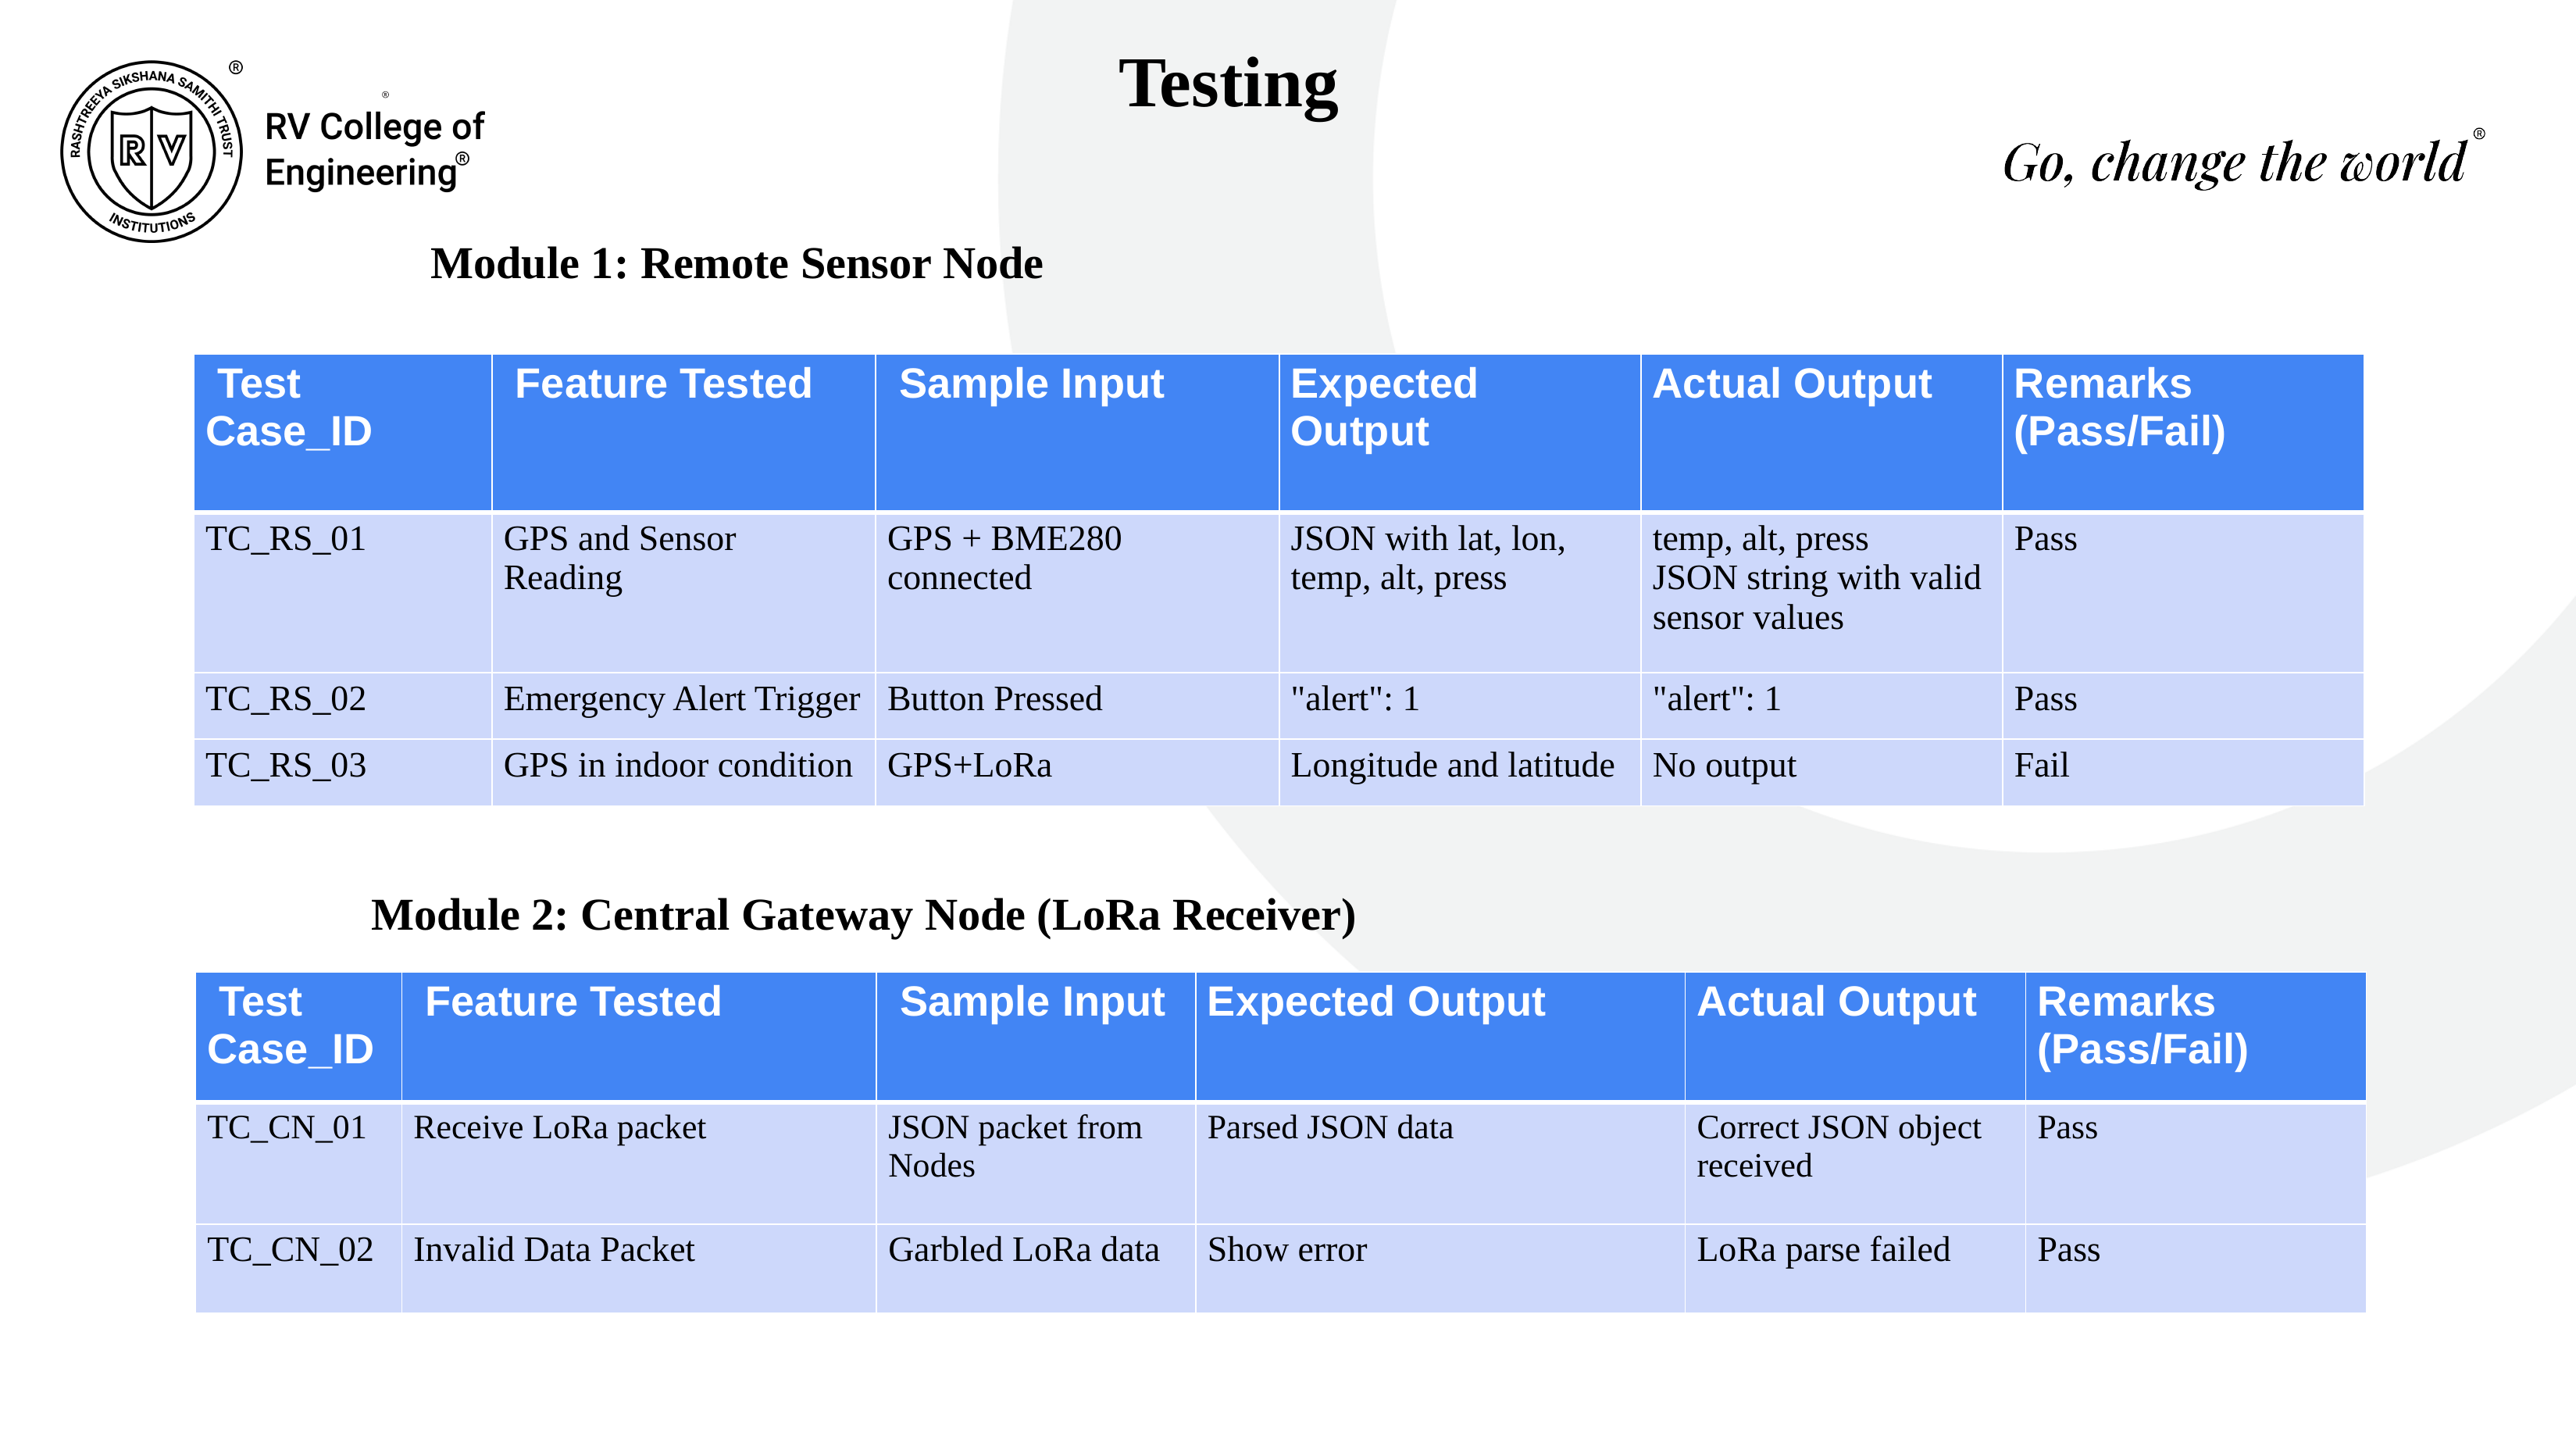

Testing

Module 1: Remote Sensor Node
| Test Case\_ID | Feature Tested | Sample Input | Expected Output | Actual Output | Remarks (Pass/Fail) |
| --- | --- | --- | --- | --- | --- |
| TC\_RS\_01 | GPS and Sensor Reading | GPS + BME280 connected | JSON with lat, lon, temp, alt, press | temp, alt, press JSON string with valid sensor values | Pass |
| TC\_RS\_02 | Emergency Alert Trigger | Button Pressed | "alert": 1 | "alert": 1 | Pass |
| TC\_RS\_03 | GPS in indoor condition | GPS+LoRa | Longitude and latitude | No output | Fail |
Module 2: Central Gateway Node (LoRa Receiver)
| Test Case\_ID | Feature Tested | Sample Input | Expected Output | Actual Output | Remarks (Pass/Fail) |
| --- | --- | --- | --- | --- | --- |
| TC\_CN\_01 | Receive LoRa packet | JSON packet from Nodes | Parsed JSON data | Correct JSON object received | Pass |
| TC\_CN\_02 | Invalid Data Packet | Garbled LoRa data | Show error | LoRa parse failed | Pass |